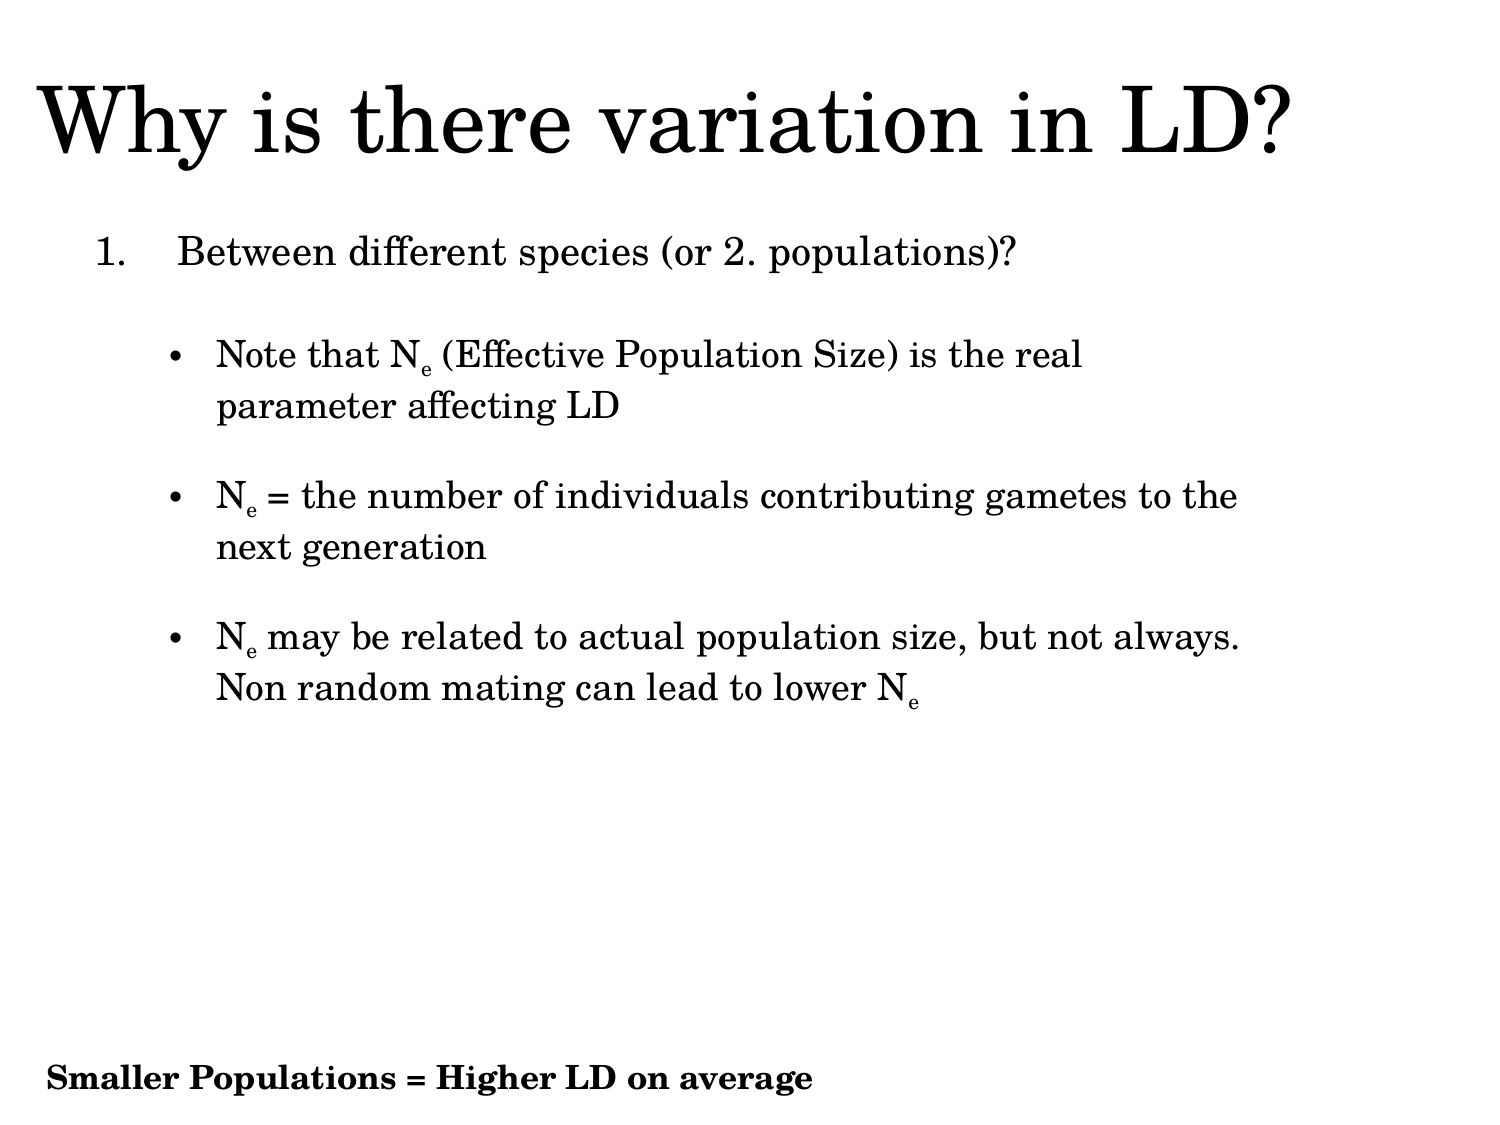

# Why is there variation in LD?
Between different species (or 2. populations)?

Note that Ne (Effective Population Size) is the real parameter affecting LD

Ne = the number of individuals contributing gametes to the next generation

Ne may be related to actual population size, but not always. Non random mating can lead to lower Ne
Smaller Populations = Higher LD on average